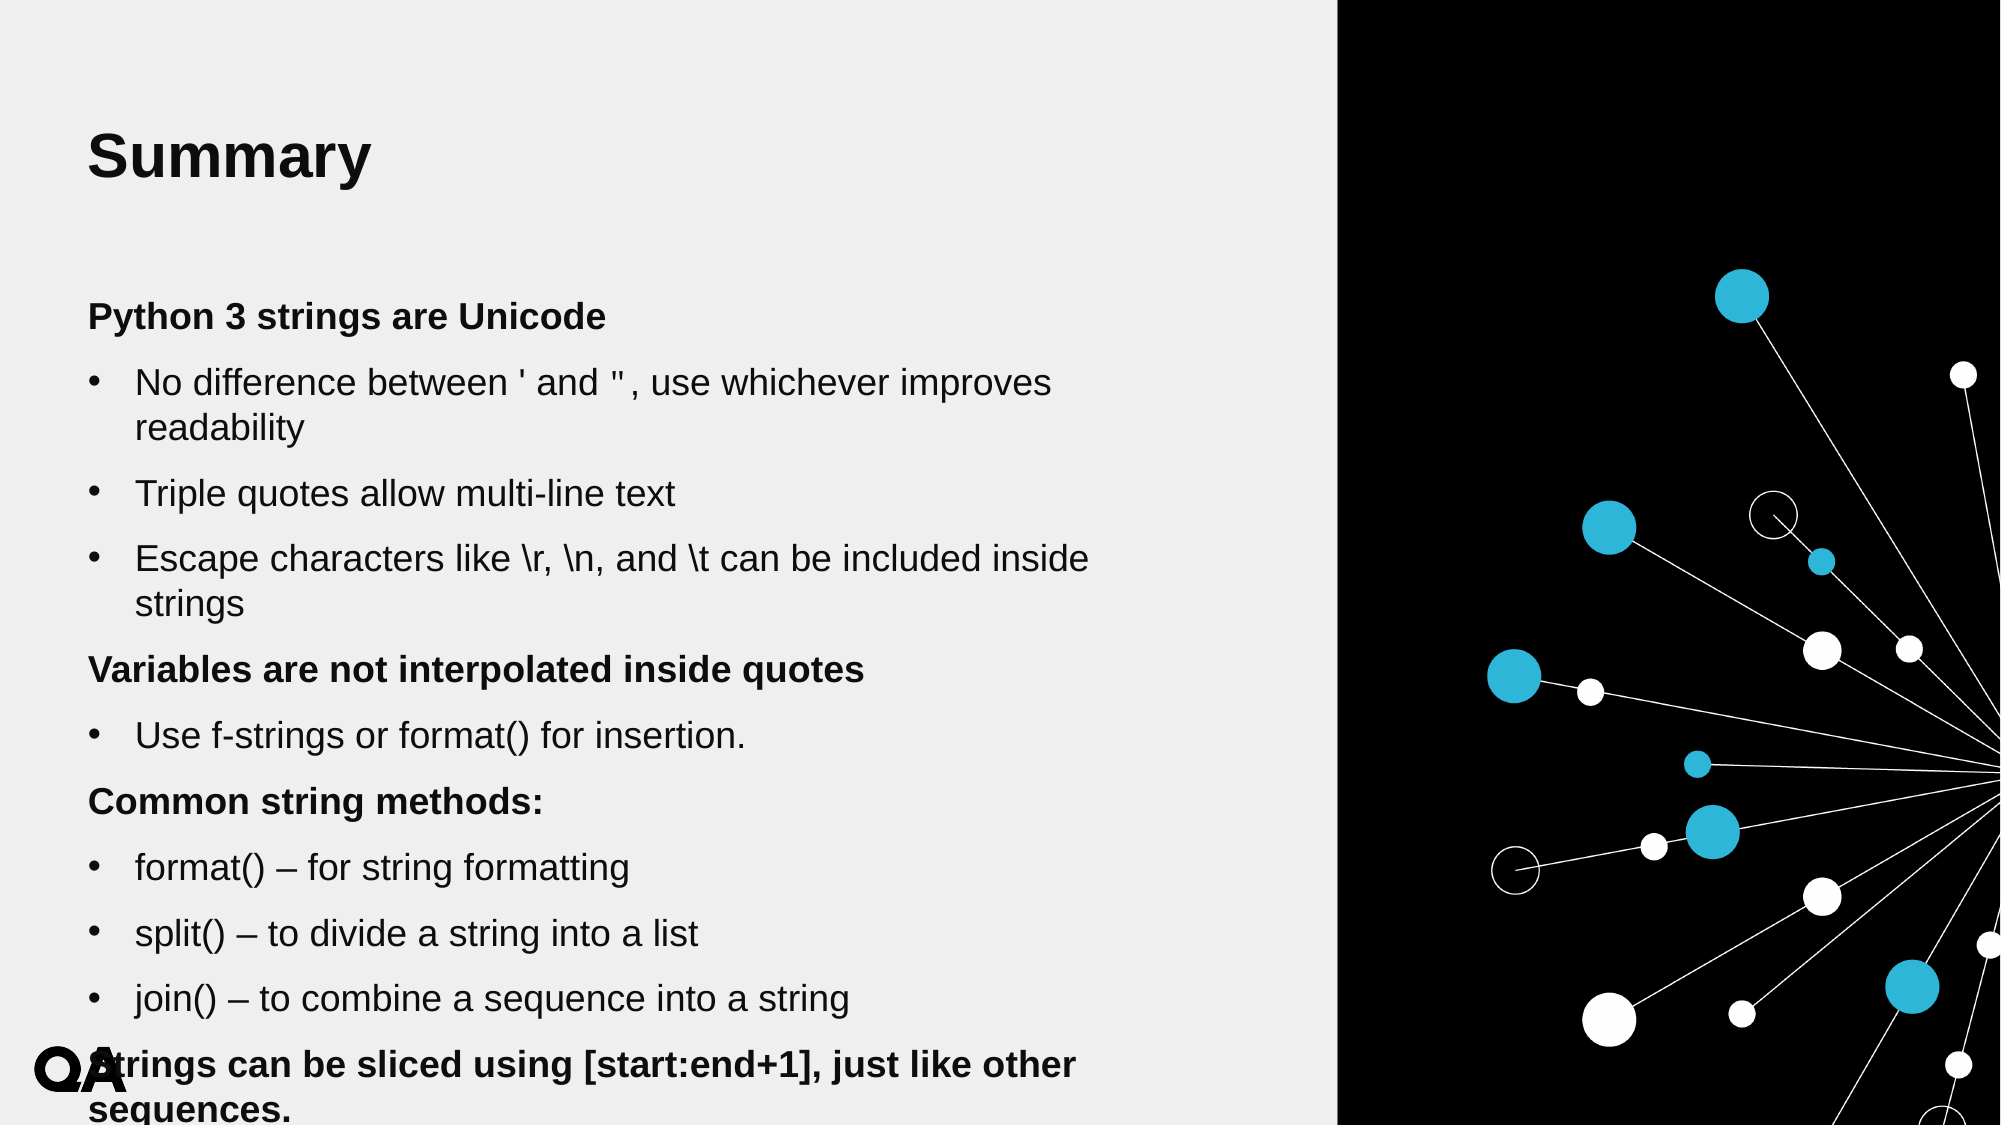

# Summary
Python 3 strings are Unicode
No difference between ' and ", use whichever improves readability
Triple quotes allow multi-line text
Escape characters like \r, \n, and \t can be included inside strings
Variables are not interpolated inside quotes
Use f-strings or format() for insertion.
Common string methods:
format() – for string formatting
split() – to divide a string into a list
join() – to combine a sequence into a string
Strings can be sliced using [start:end+1], just like other sequences.